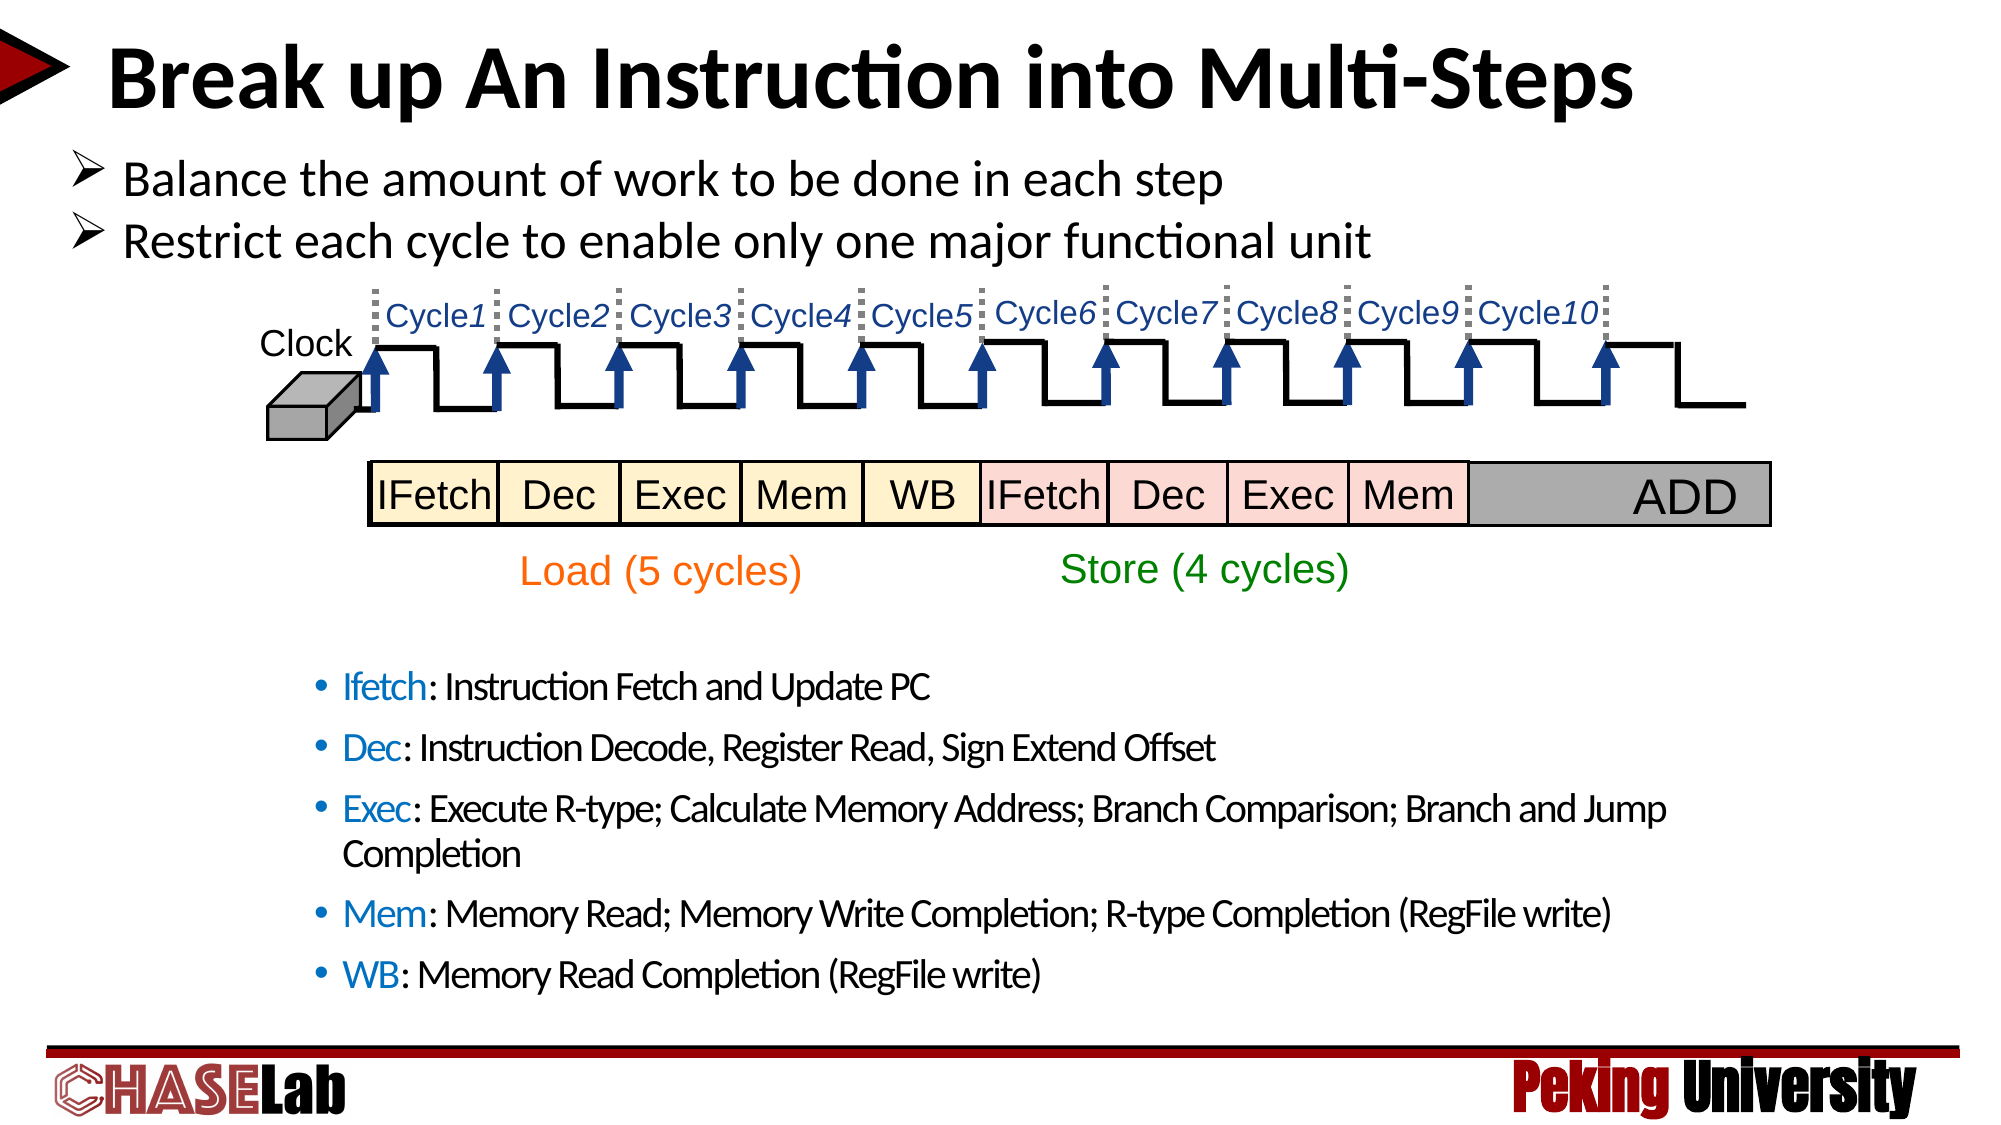

# Break up An Instruction into Multi-Steps
 Balance the amount of work to be done in each step
 Restrict each cycle to enable only one major functional unit
Cycle7
Cycle8
Cycle6
Cycle9
Cycle10

Store
	ADD
Cycle4
Cycle5
Cycle1
Cycle3
Cycle2
Clock

IFetch
Dec
Exec
Mem
WB
IFetch
Dec
Exec
Mem
Load
Store (4 cycles)
Load (5 cycles)
Ifetch: Instruction Fetch and Update PC
Dec: Instruction Decode, Register Read, Sign Extend Offset
Exec: Execute R-type; Calculate Memory Address; Branch Comparison; Branch and Jump Completion
Mem: Memory Read; Memory Write Completion; R-type Completion (RegFile write)
WB: Memory Read Completion (RegFile write)